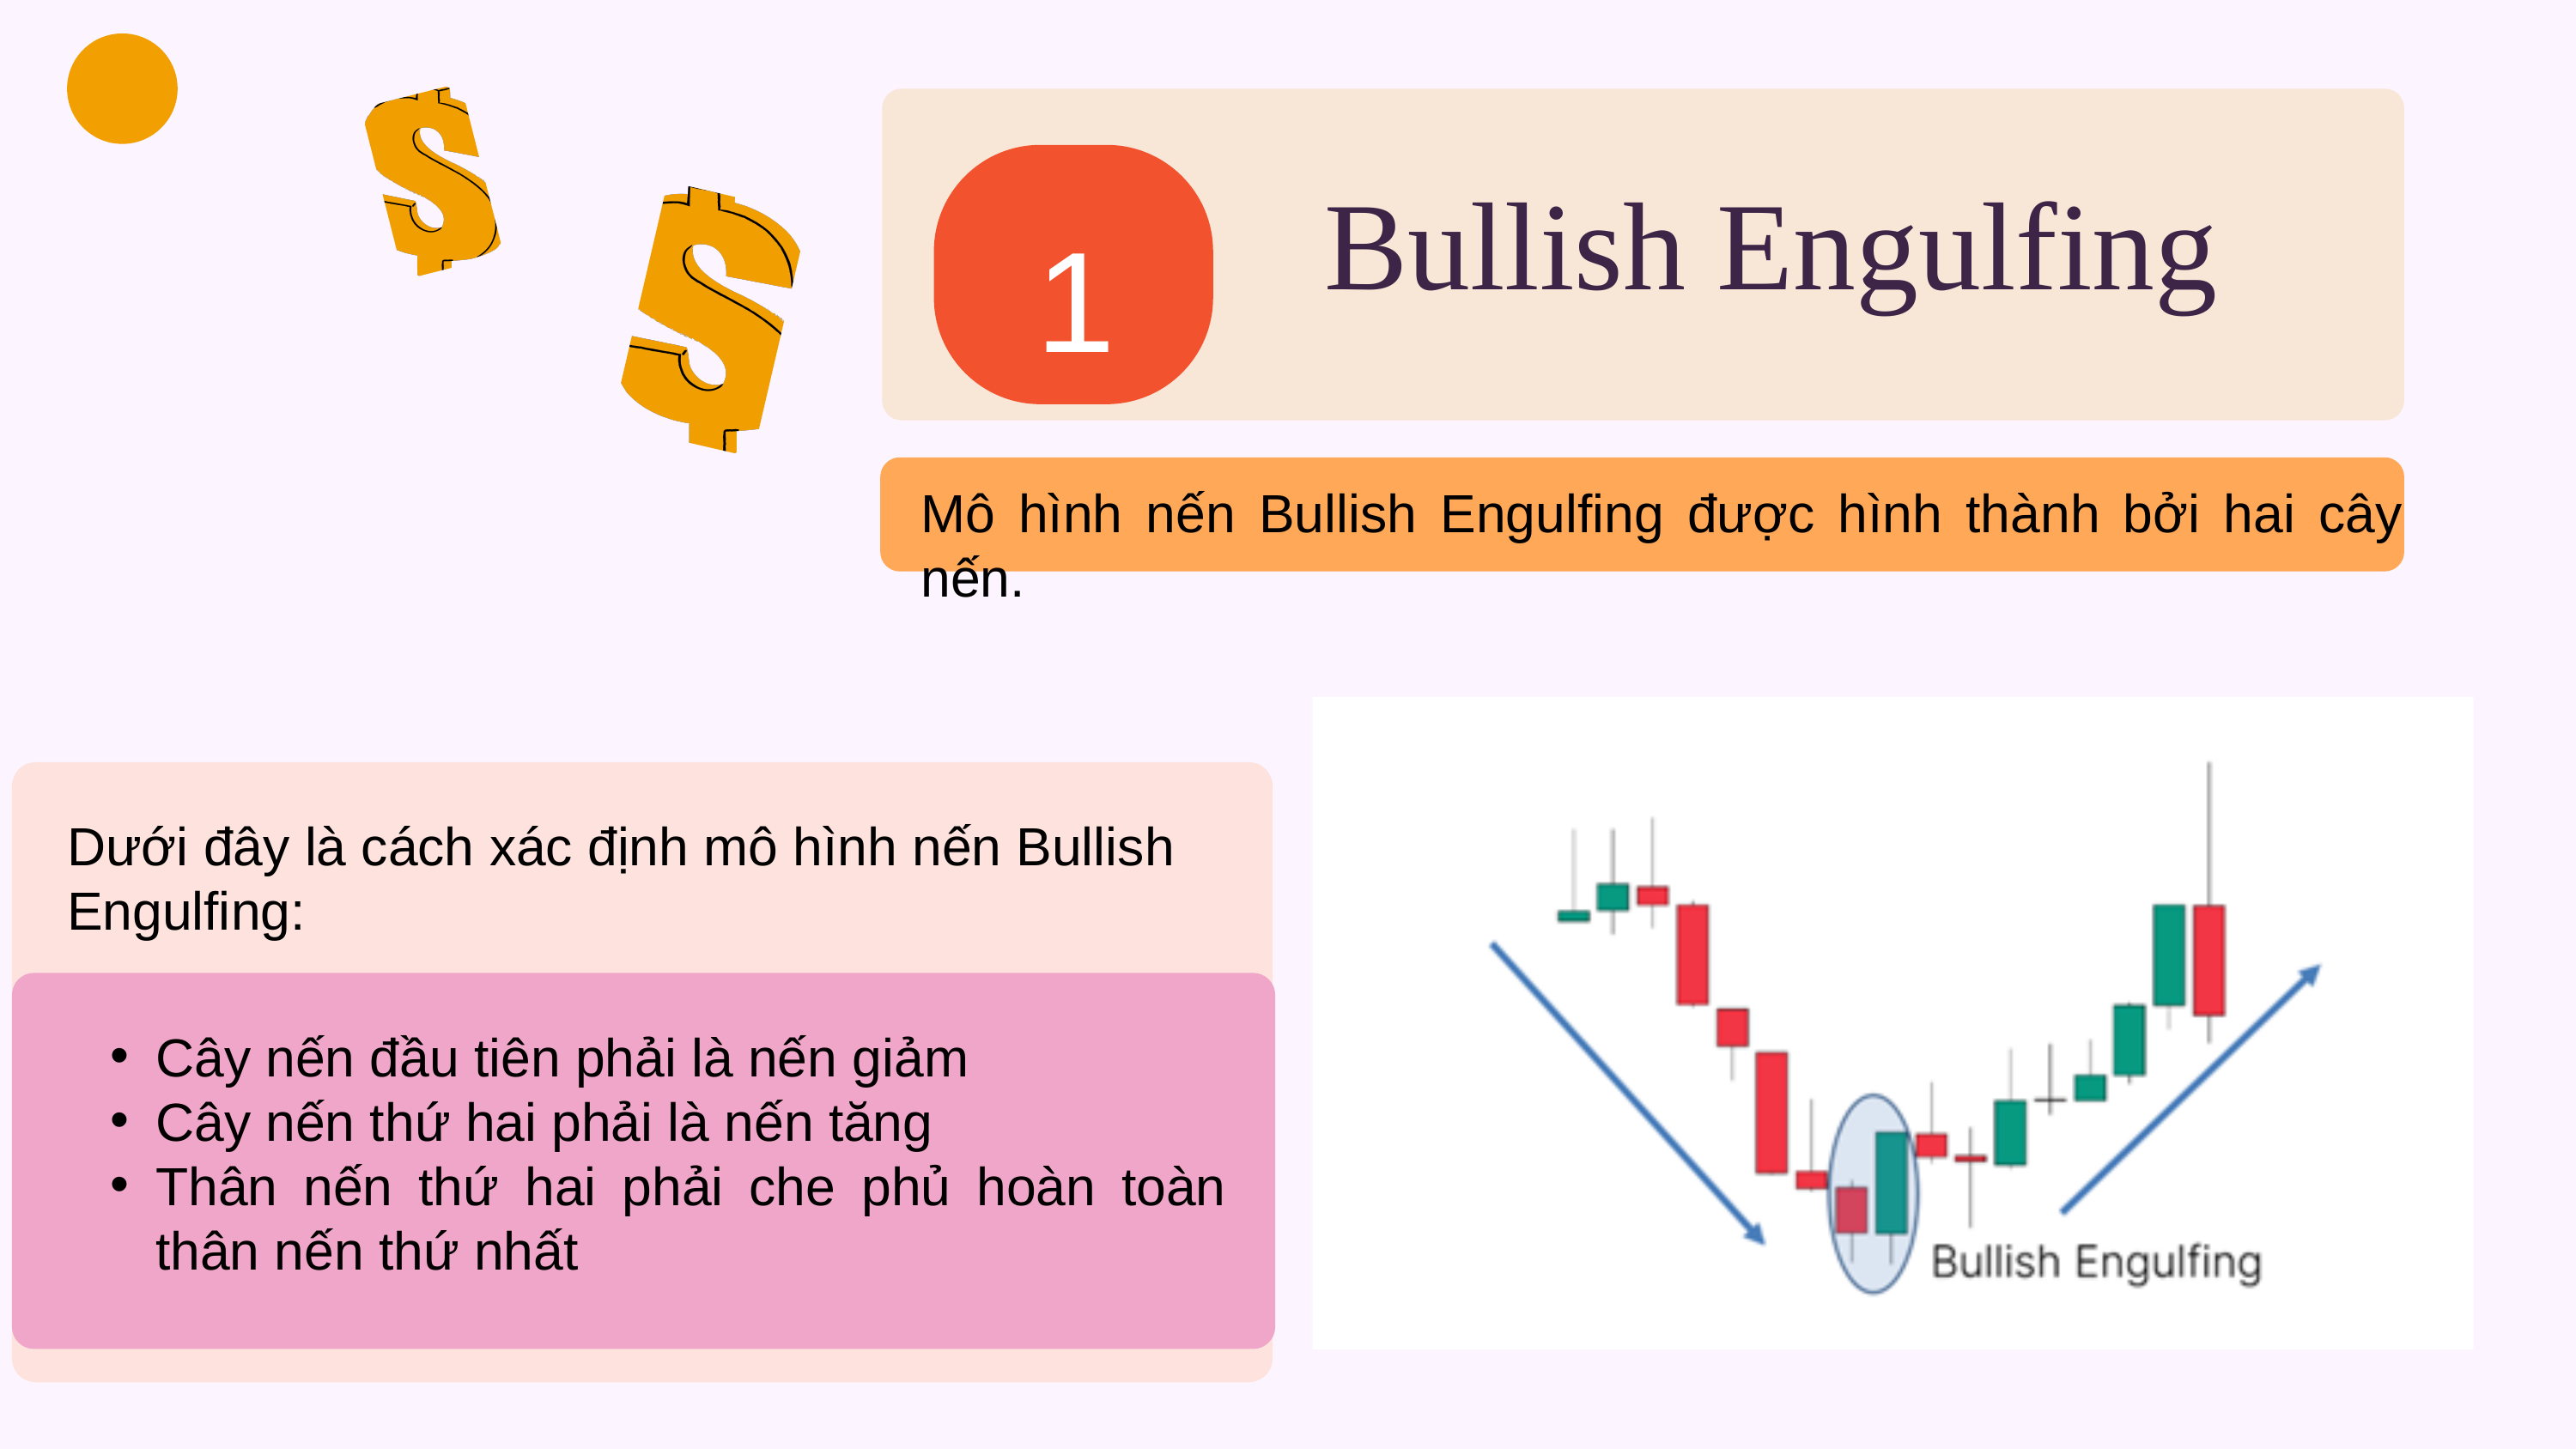

Bullish Engulfing

 1

Mô hình nến Bullish Engulfing được hình thành bởi hai cây nến.

Dưới đây là cách xác định mô hình nến Bullish Engulfing:

Cây nến đầu tiên phải là nến giảm
Cây nến thứ hai phải là nến tăng
Thân nến thứ hai phải che phủ hoàn toàn thân nến thứ nhất